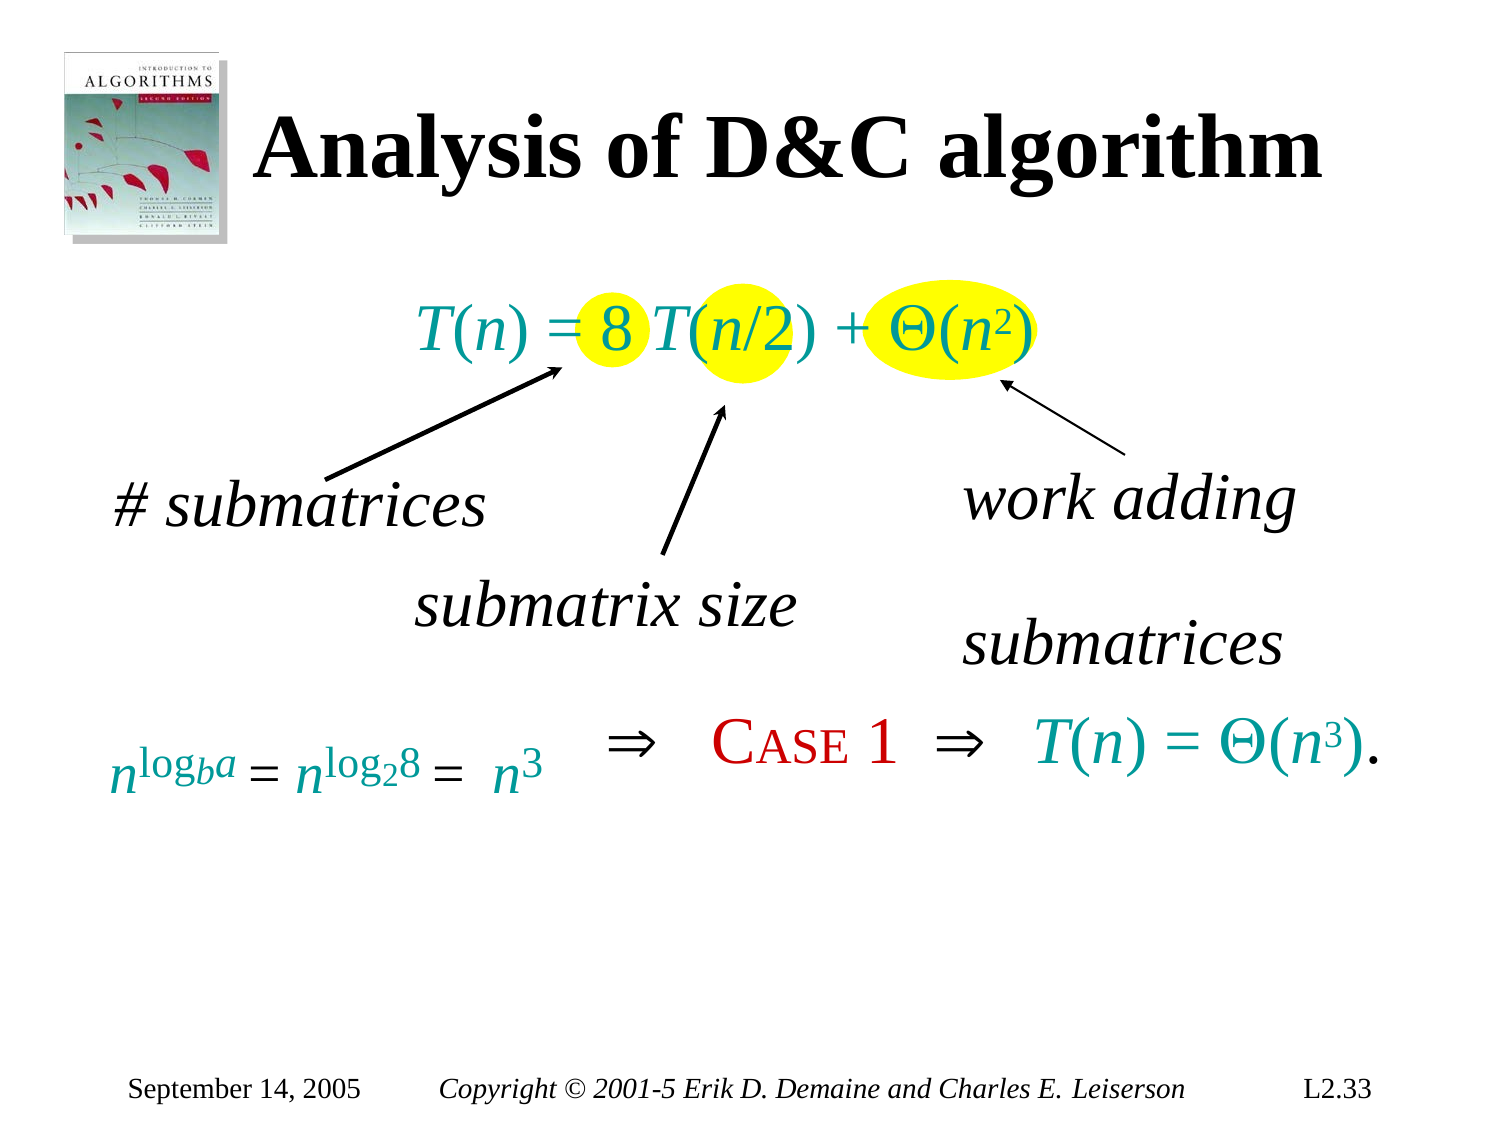

# Analysis of D&C algorithm

T(n) = 8 T(n/2) + Θ(n2)

# submatrices
submatrix size
work adding  submatrices
nlogba = nlog28 = n3
⇒	CASE 1	⇒	T(n) = Θ(n3).
September 14, 2005
Copyright © 2001-5 Erik D. Demaine and Charles E. Leiserson
L2.33